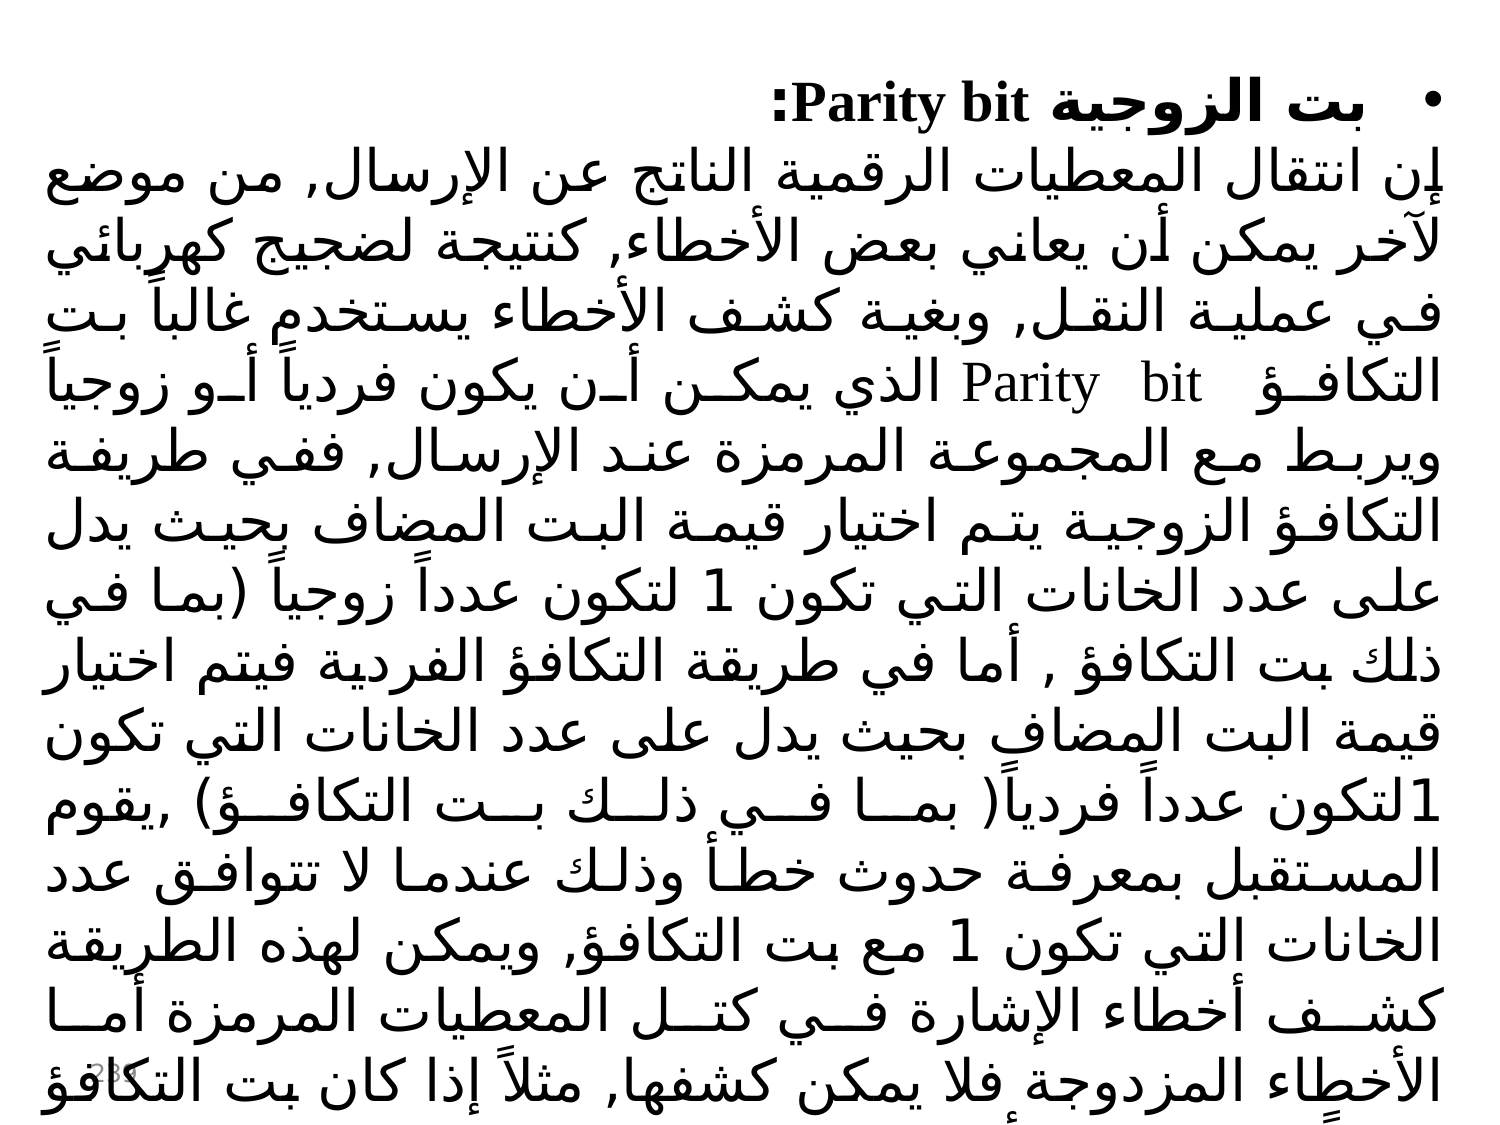

بت الزوجية Parity bit:
إن انتقال المعطيات الرقمية الناتج عن الإرسال, من موضع لآخر يمكن أن يعاني بعض الأخطاء, كنتيجة لضجيج كهربائي في عملية النقل, وبغية كشف الأخطاء يستخدم غالباً بت التكافؤ   Parity bit الذي يمكن أن يكون فردياً أو زوجياً ويربط مع المجموعة المرمزة عند الإرسال, ففي طريفة التكافؤ الزوجية يتم اختيار قيمة البت المضاف بحيث يدل على عدد الخانات التي تكون 1 لتكون عدداً زوجياً (بما في ذلك بت التكافؤ , أما في طريقة التكافؤ الفردية فيتم اختيار قيمة البت المضاف بحيث يدل على عدد الخانات التي تكون 1لتكون عدداً فردياً( بما في ذلك بت التكافؤ) ,يقوم المستقبل بمعرفة حدوث خطأ وذلك عندما لا تتوافق عدد الخانات التي تكون 1 مع بت التكافؤ, ويمكن لهذه الطريقة كشف أخطاء الإشارة في كتل المعطيات المرمزة أما الأخطاء المزدوجة فلا يمكن كشفها, مثلاً إذا كان بت التكافؤ فردياً وحدث خطأ في المعطيات المرسلة مع بقاء عدد البتات التي لها قيمة 1  ذات عدد فردي فإن وجود  بت التكافؤ الفردي في هذه الحالة  لن يشير إلى حدوث خطأ في الإرسال.

239